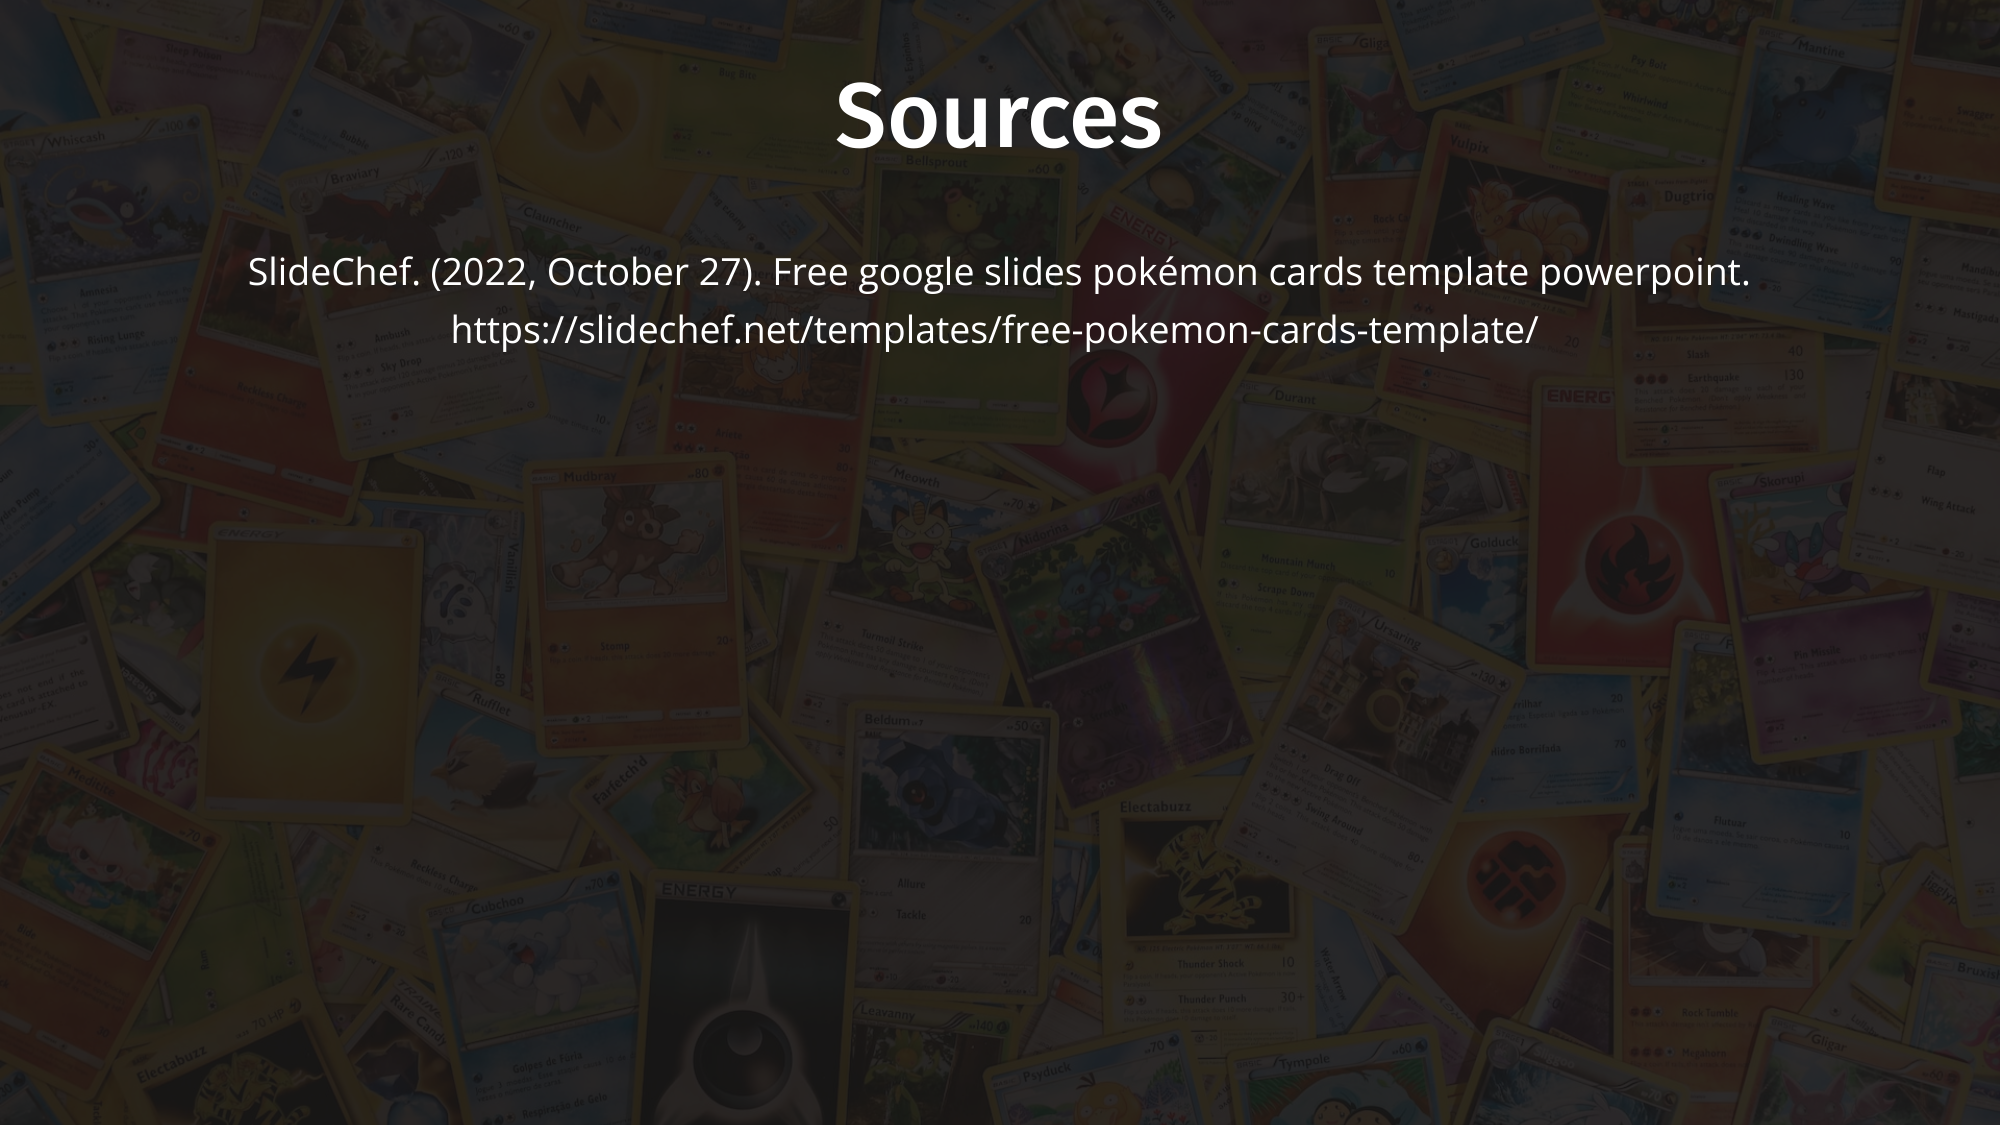

Sources
SlideChef. (2022, October 27). Free google slides pokémon cards template powerpoint. https://slidechef.net/templates/free-pokemon-cards-template/